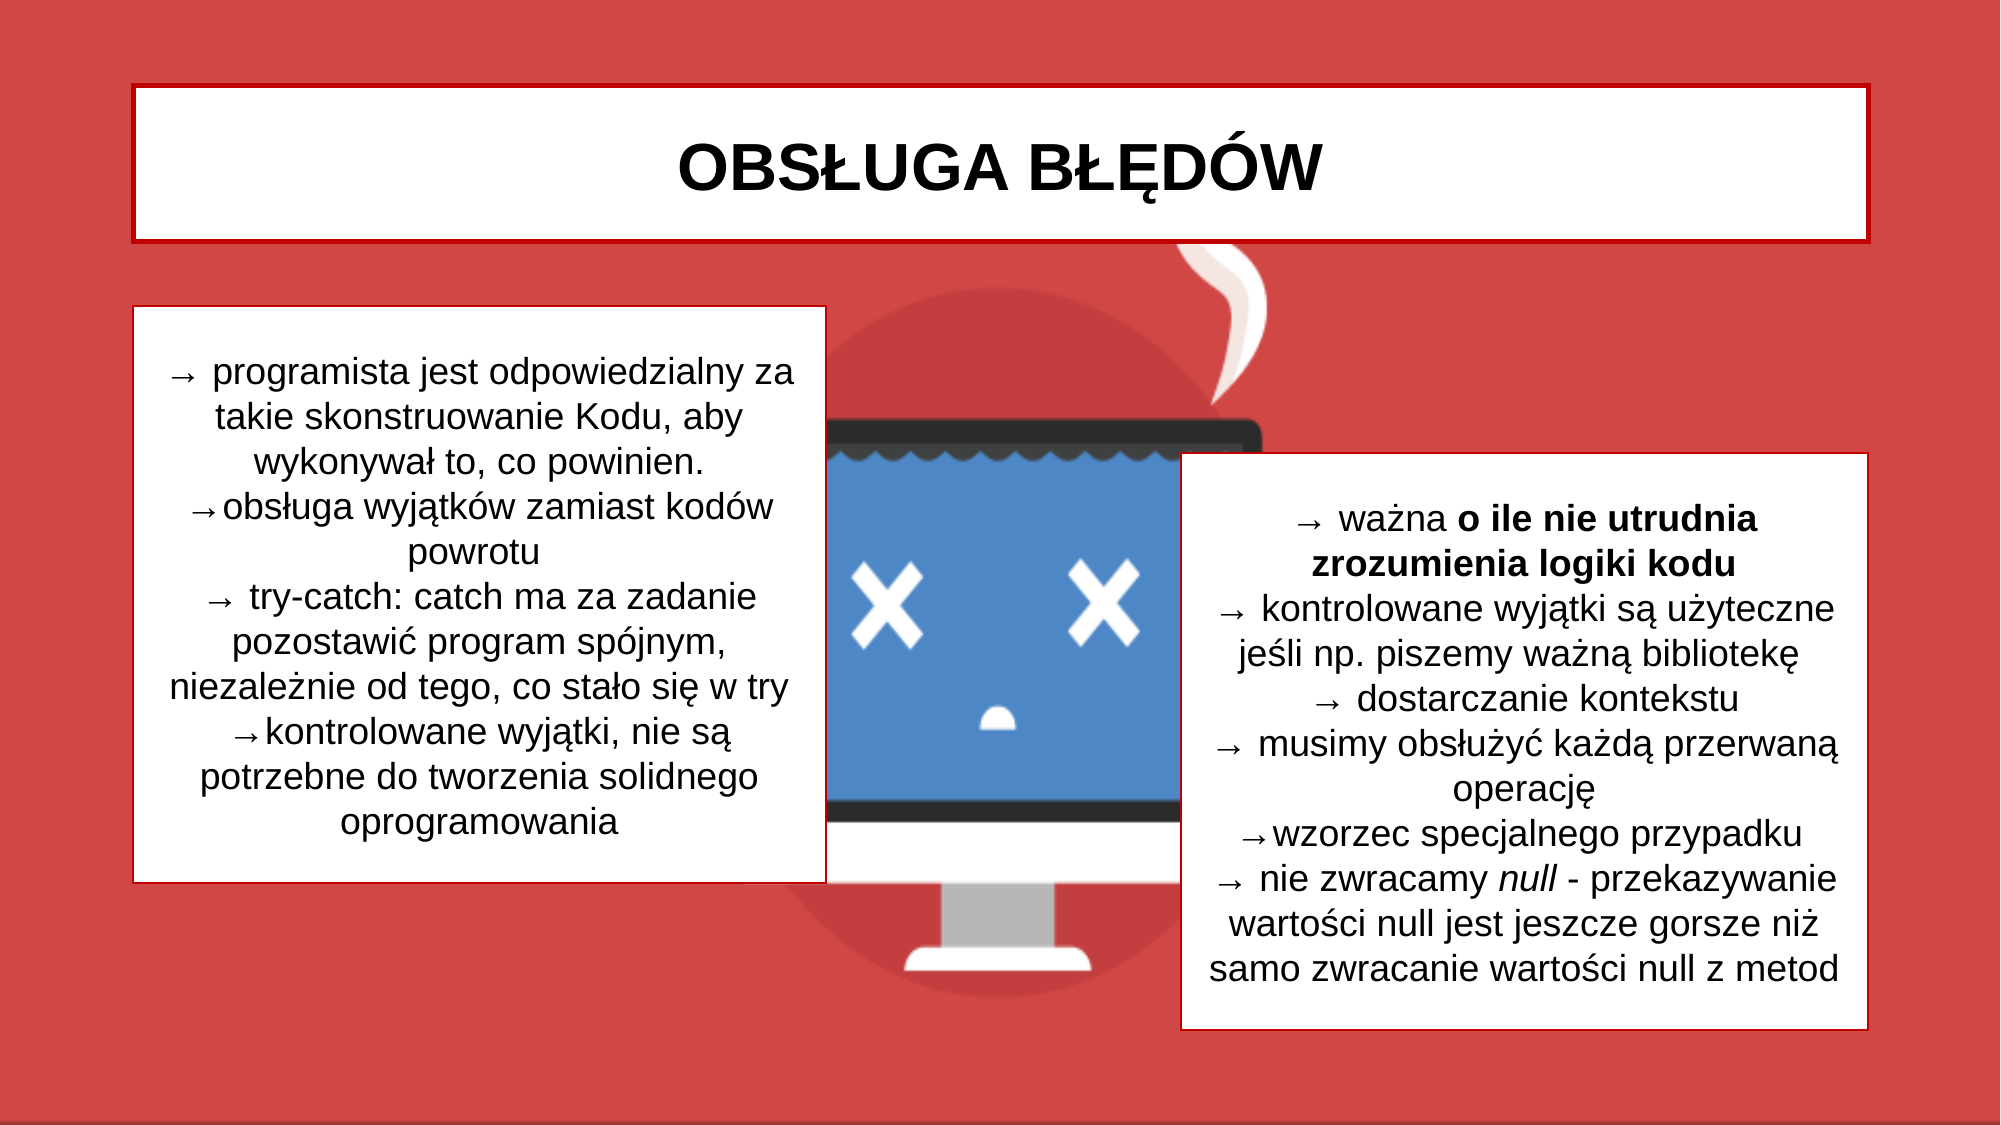

OBSŁUGA BŁĘDÓW
→ programista jest odpowiedzialny za takie skonstruowanie Kodu, aby wykonywał to, co powinien.
→obsługa wyjątków zamiast kodów powrotu
→ try-catch: catch ma za zadanie pozostawić program spójnym, niezależnie od tego, co stało się w try
→kontrolowane wyjątki, nie są potrzebne do tworzenia solidnego oprogramowania
→ ważna o ile nie utrudnia zrozumienia logiki kodu
→ kontrolowane wyjątki są użyteczne jeśli np. piszemy ważną bibliotekę
→ dostarczanie kontekstu
→ musimy obsłużyć każdą przerwaną operację
→wzorzec specjalnego przypadku
→ nie zwracamy null - przekazywanie wartości null jest jeszcze gorsze niż samo zwracanie wartości null z metod